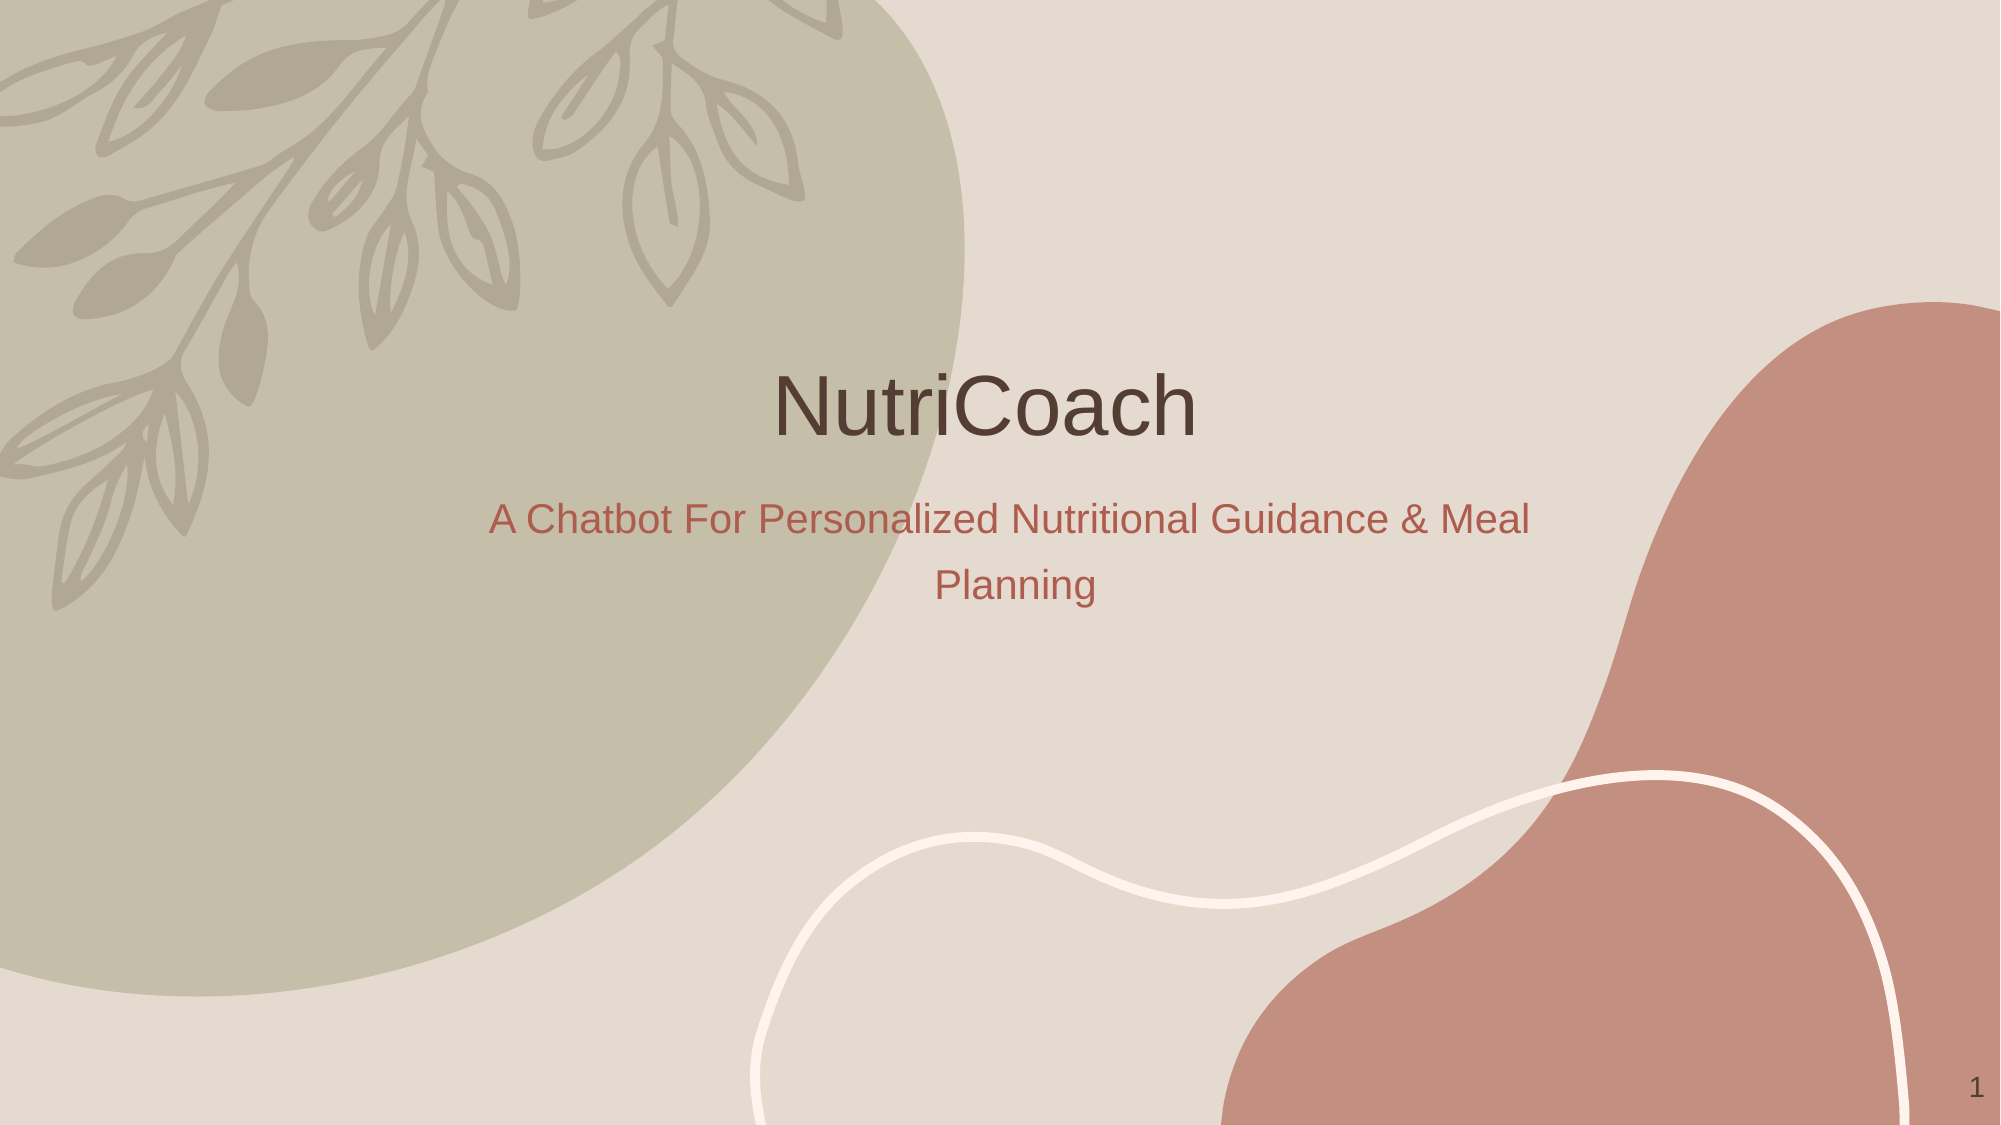

# NutriCoach
A Chatbot For Personalized Nutritional Guidance & Meal
Planning
1